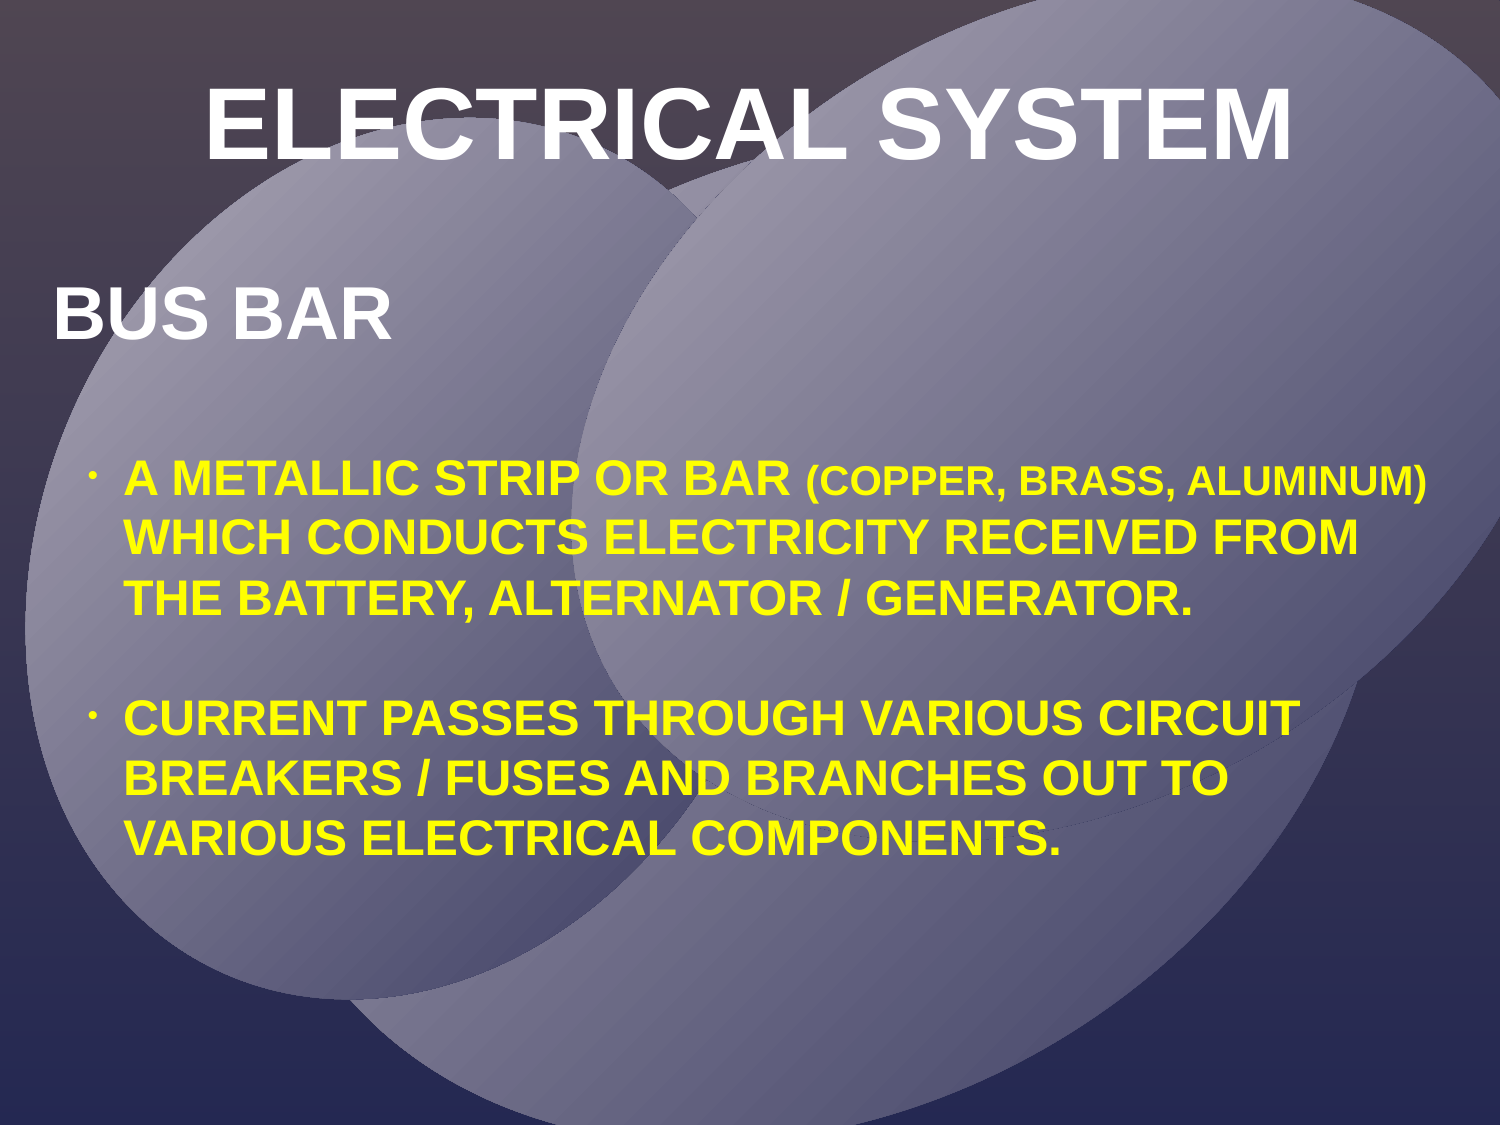

ELECTRICAL SYSTEM
BUS BAR

A METALLIC STRIP OR BAR (COPPER, BRASS, ALUMINUM) WHICH CONDUCTS ELECTRICITY RECEIVED FROM THE BATTERY, ALTERNATOR / GENERATOR.

CURRENT PASSES THROUGH VARIOUS CIRCUIT BREAKERS / FUSES AND BRANCHES OUT TO VARIOUS ELECTRICAL COMPONENTS.